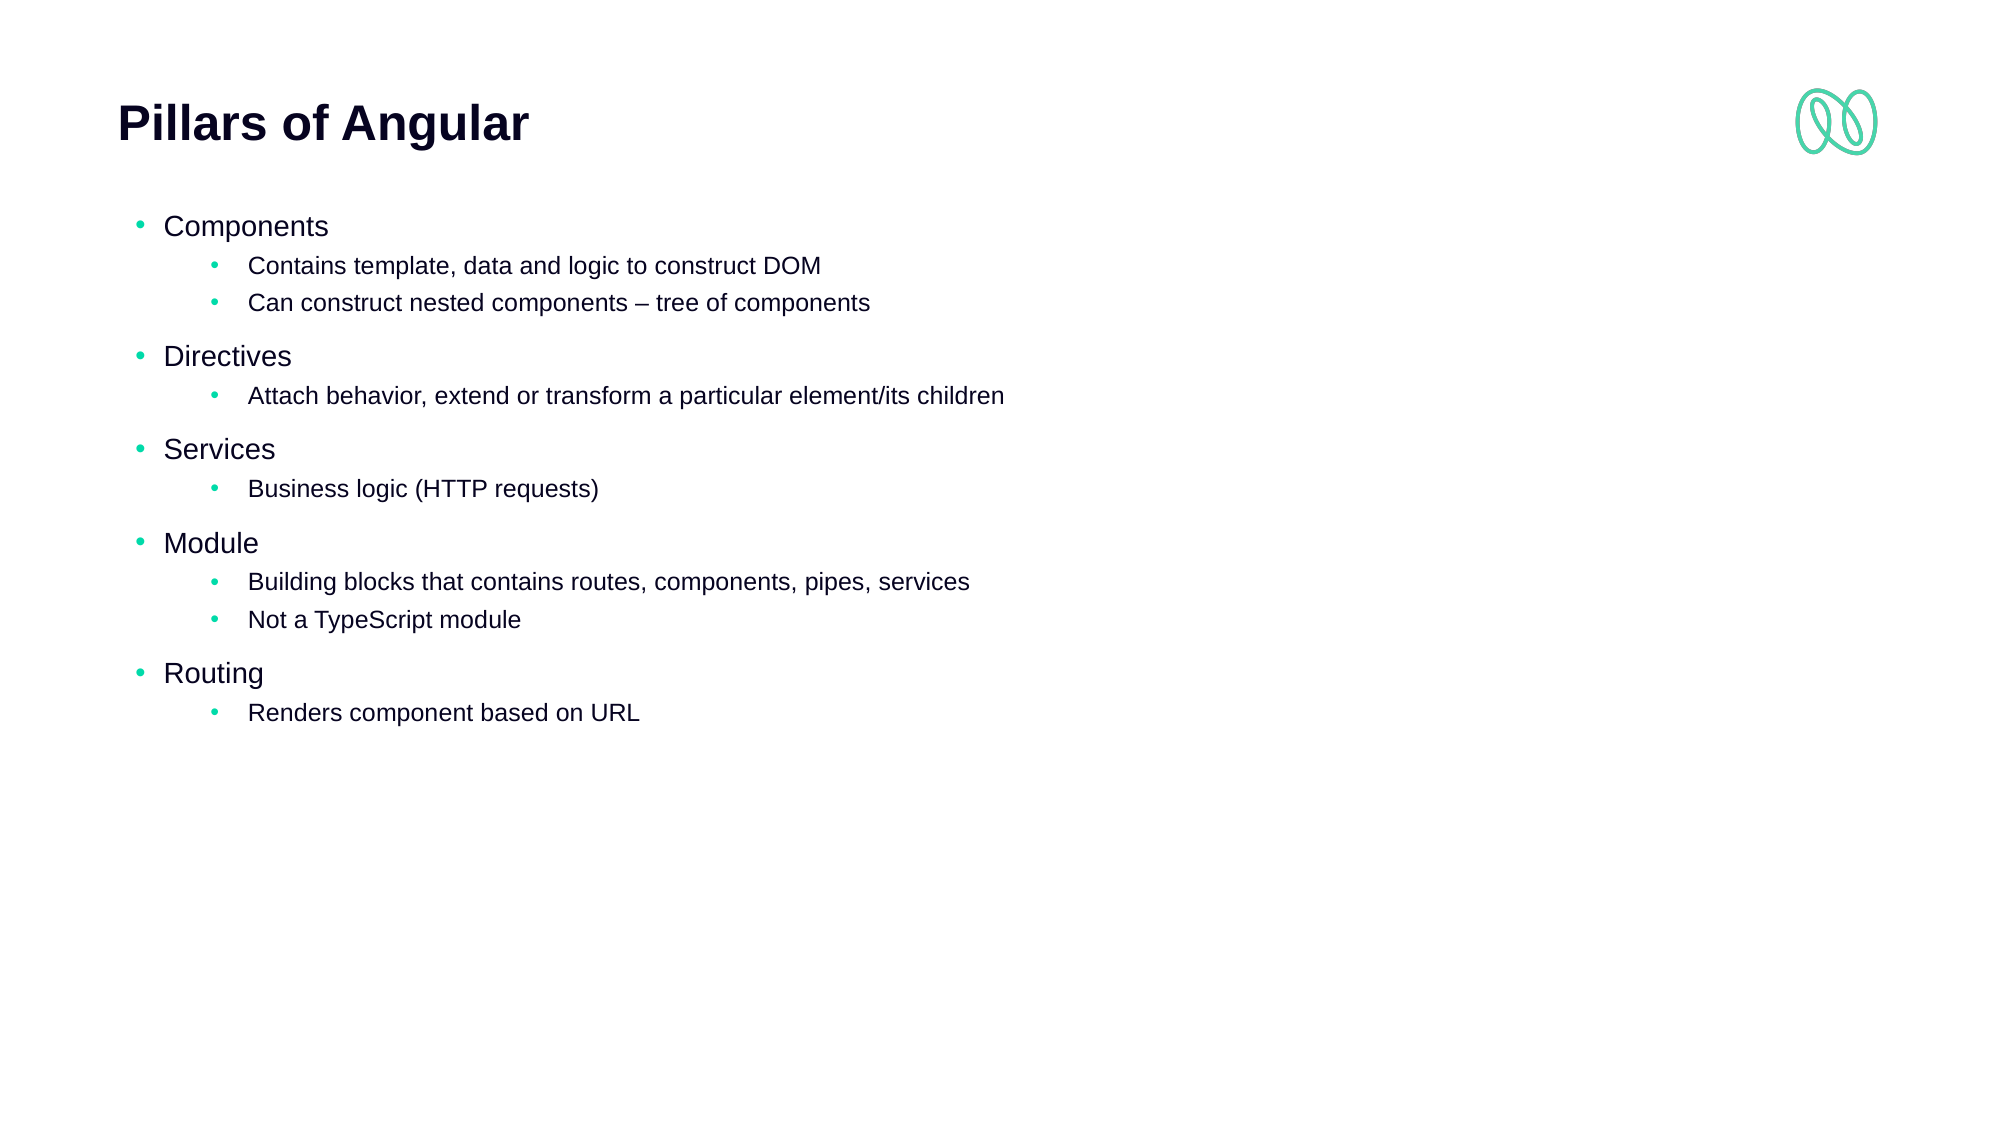

# Pillars of Angular
Components
Contains template, data and logic to construct DOM
Can construct nested components – tree of components
Directives
Attach behavior, extend or transform a particular element/its children
Services
Business logic (HTTP requests)
Module
Building blocks that contains routes, components, pipes, services
Not a TypeScript module
Routing
Renders component based on URL